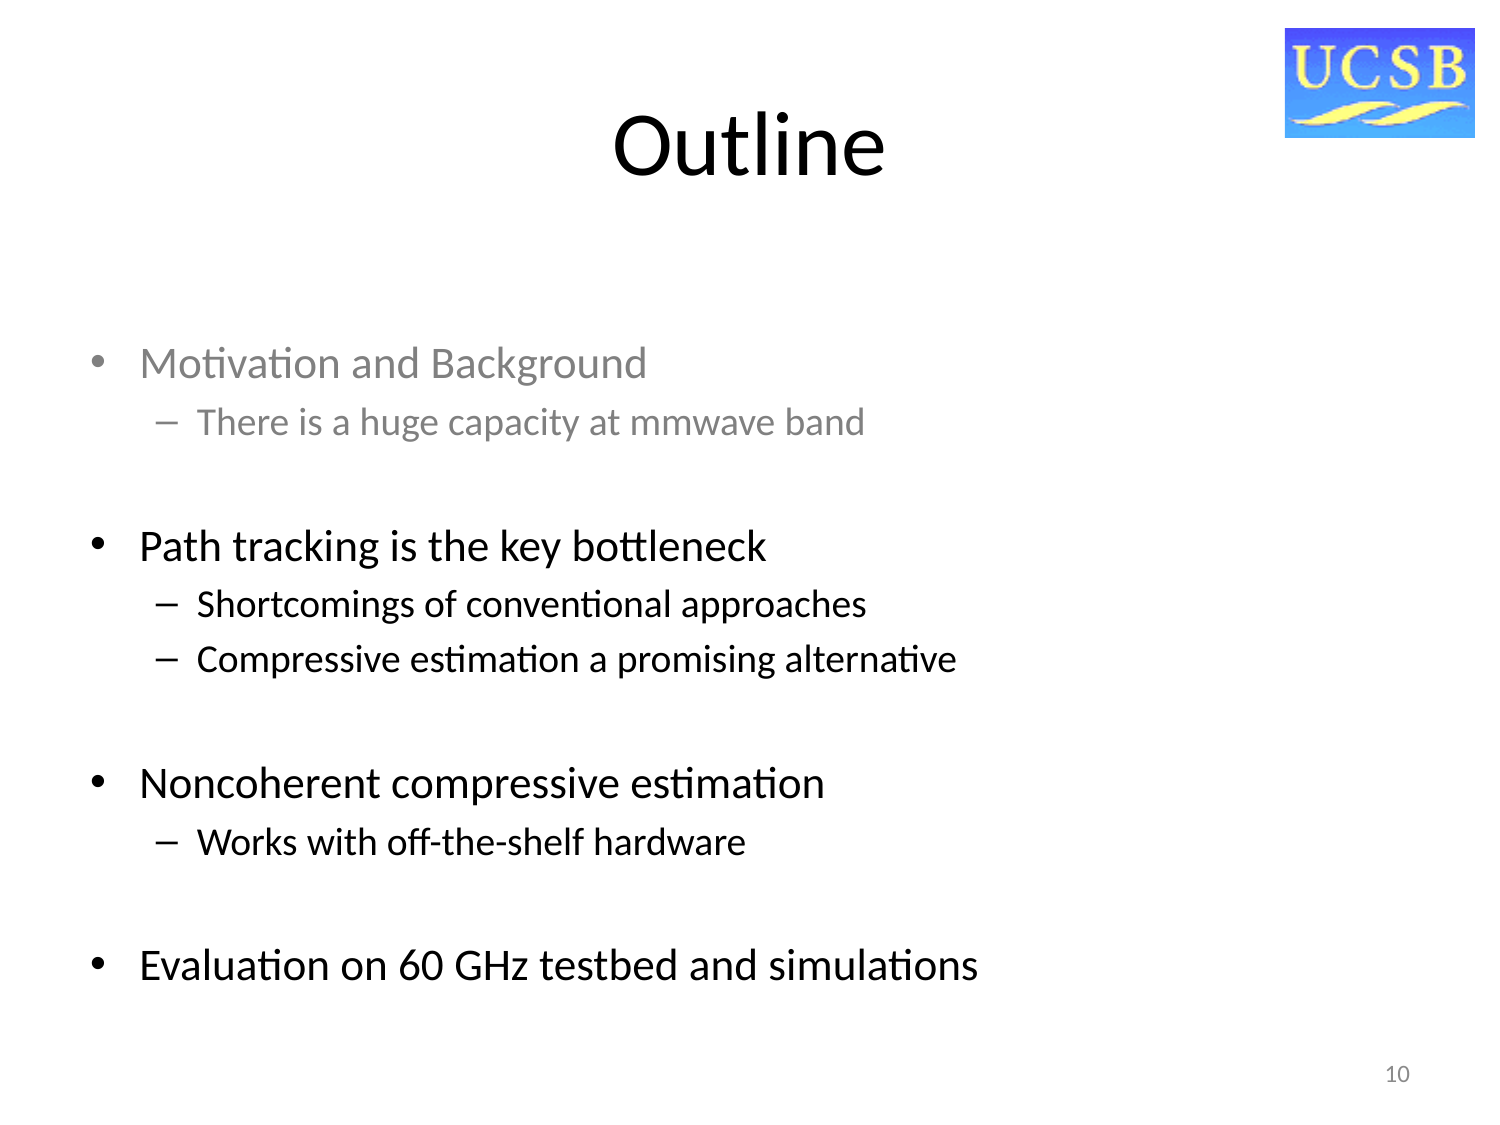

# Outline

Motivation and Background
There is a huge capacity at mmwave band

Path tracking is the key bottleneck
Shortcomings of conventional approaches
Compressive estimation a promising alternative

Noncoherent compressive estimation
Works with off-the-shelf hardware

Evaluation on 60 GHz testbed and simulations
10